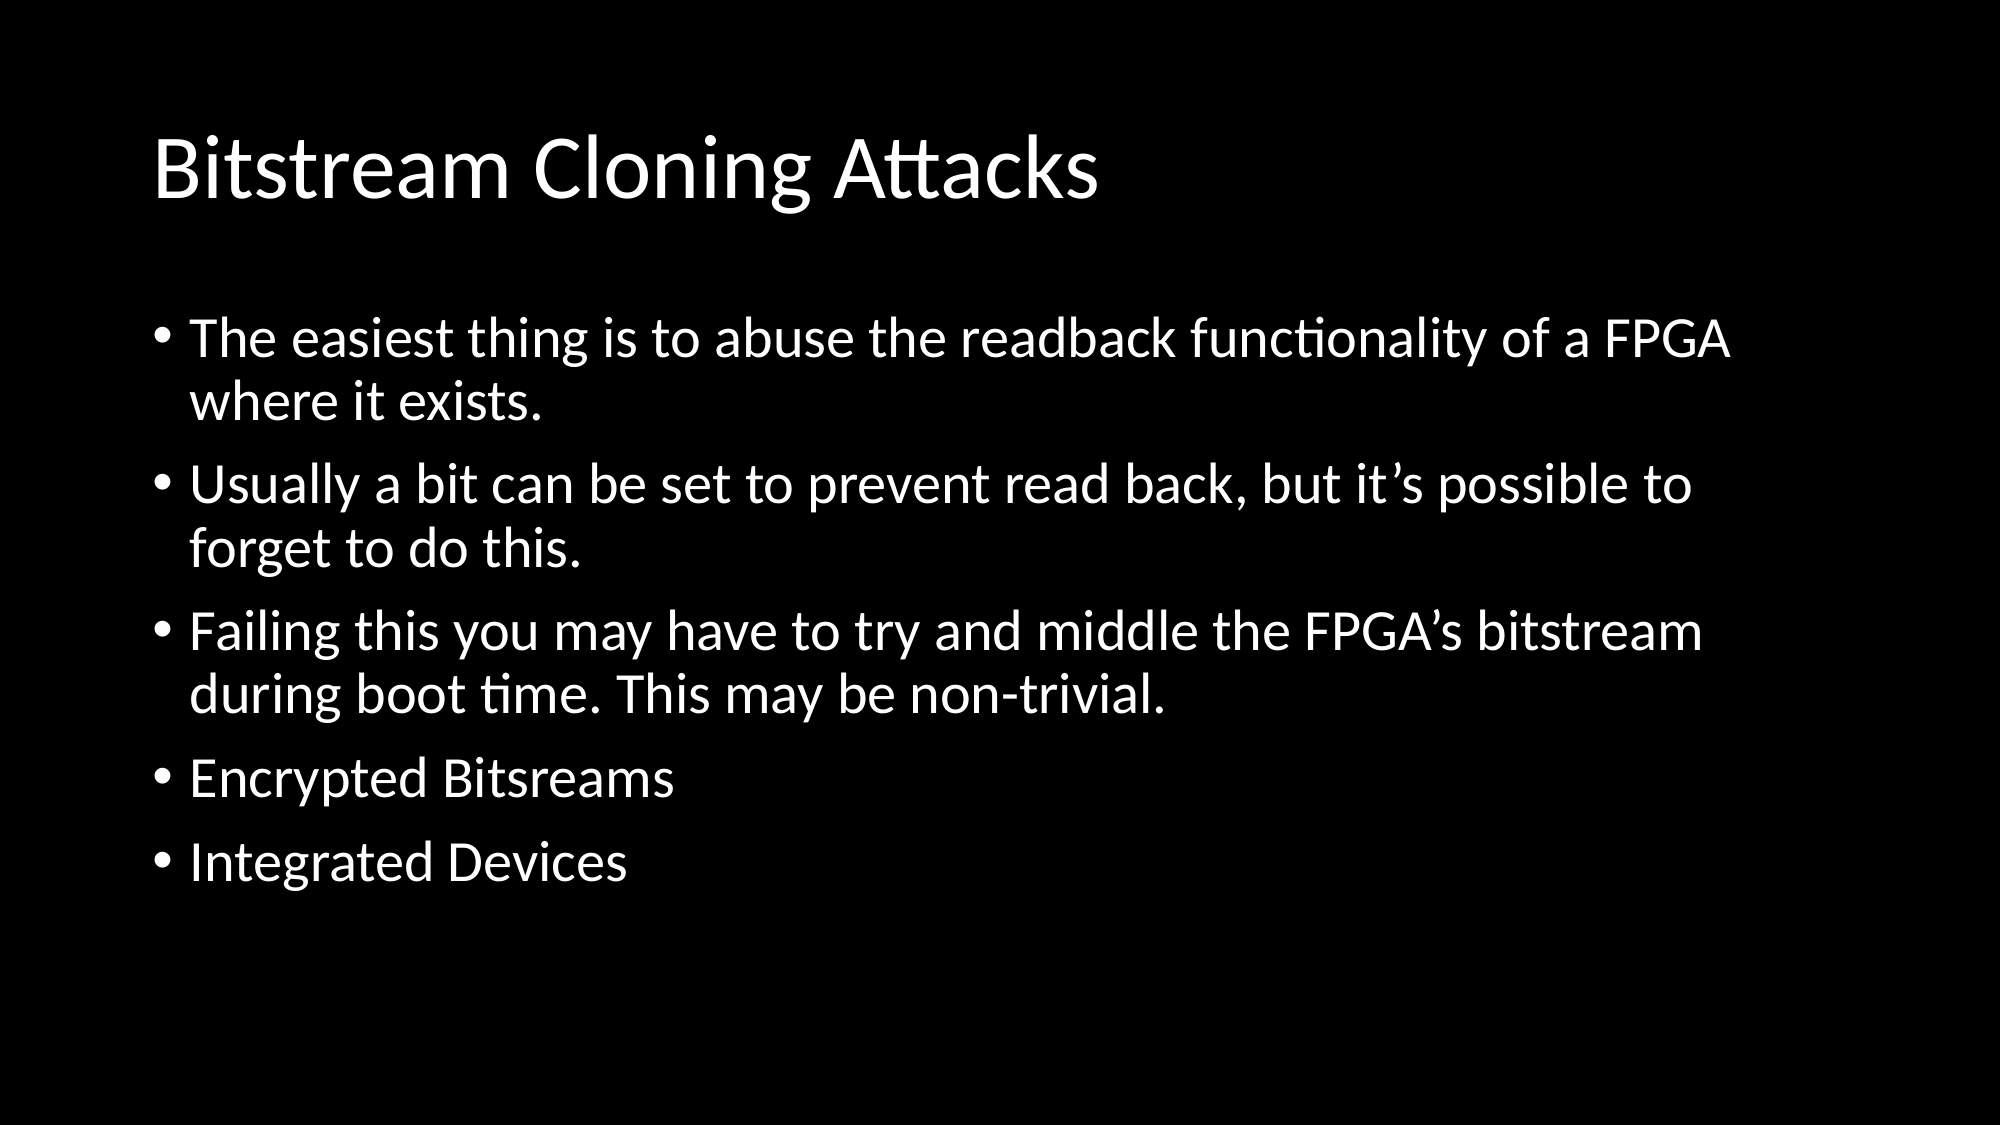

# Bitstream Cloning Attacks
The easiest thing is to abuse the readback functionality of a FPGA where it exists.
Usually a bit can be set to prevent read back, but it’s possible to forget to do this.
Failing this you may have to try and middle the FPGA’s bitstream during boot time. This may be non-trivial.
Encrypted Bitsreams
Integrated Devices